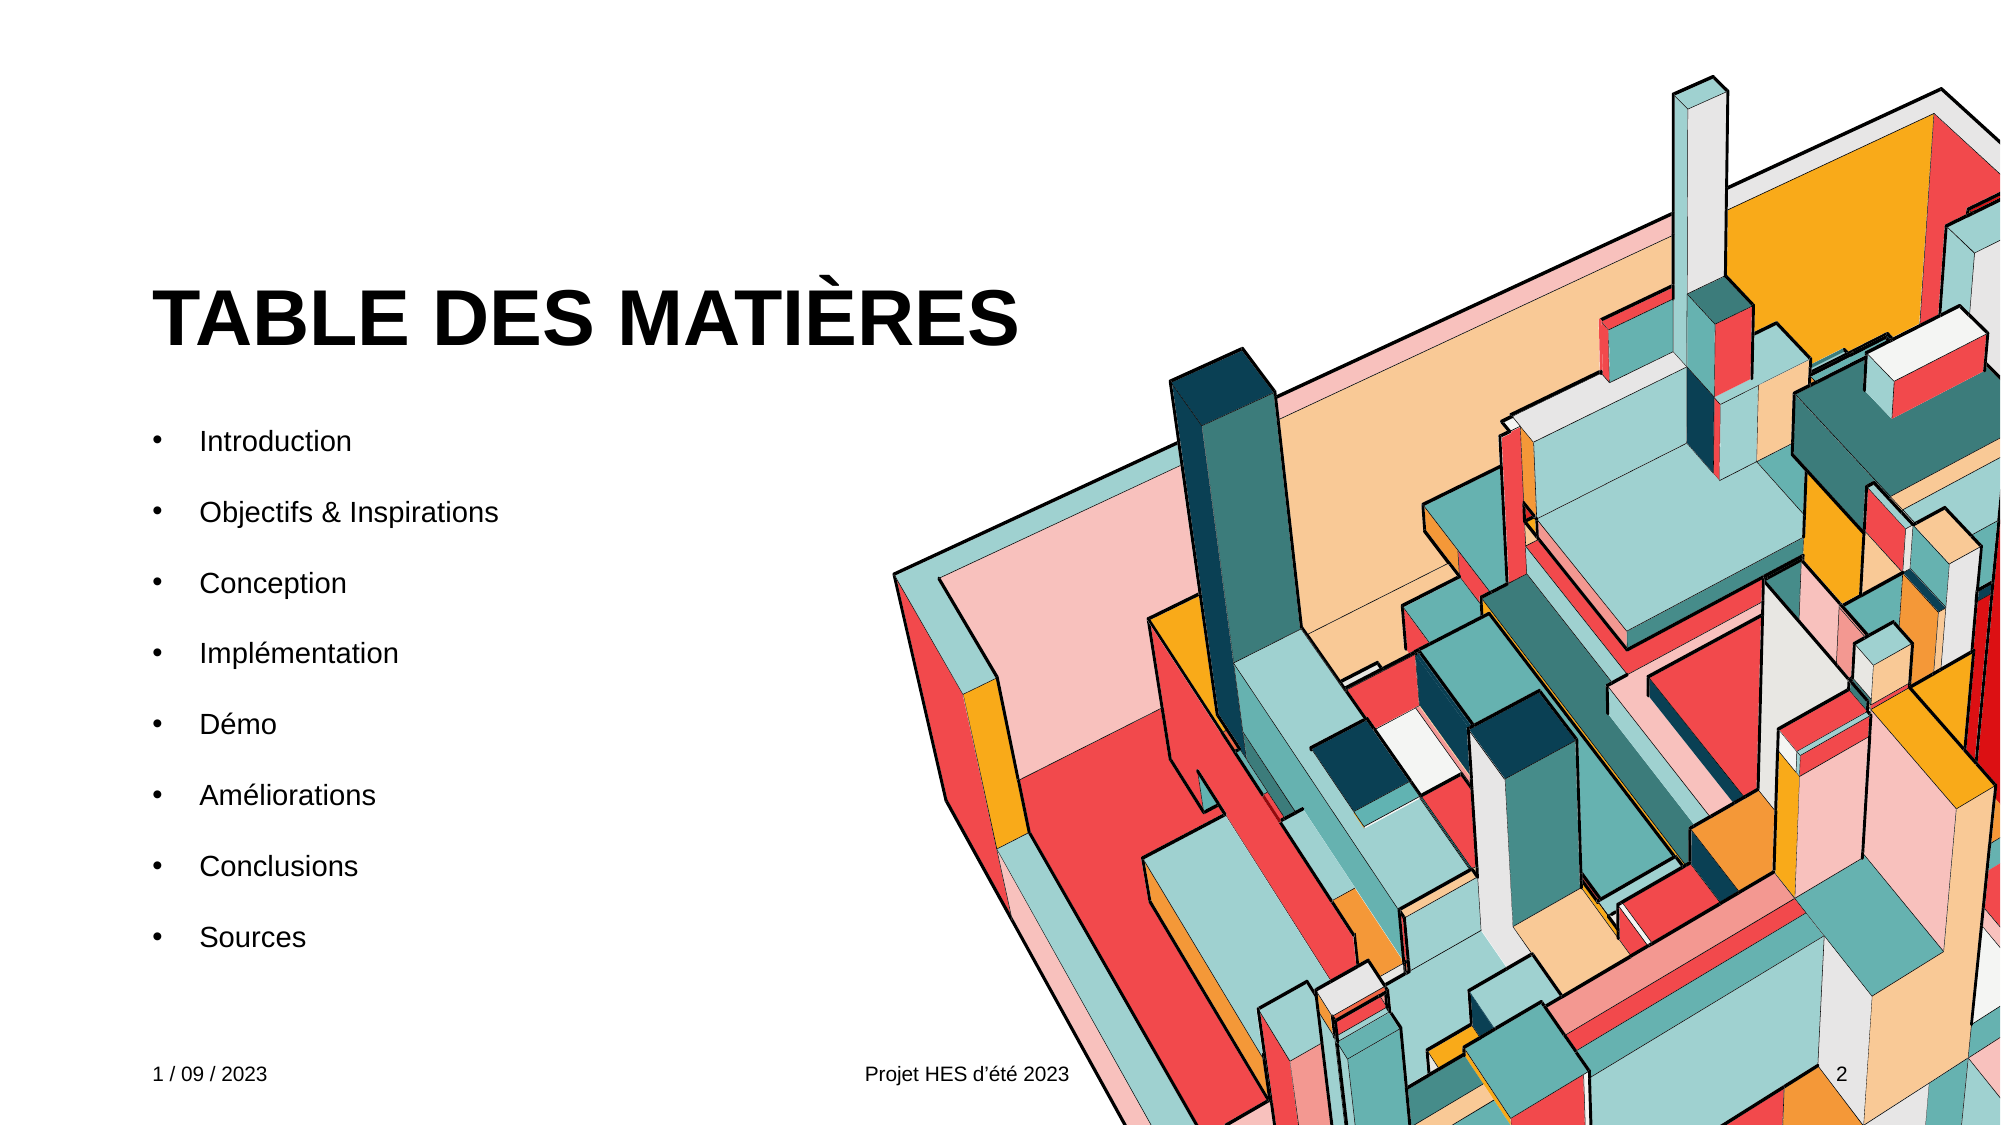

# Table des matières
Introduction
Objectifs & Inspirations
Conception
Implémentation
Démo
Améliorations
Conclusions
Sources

1 / 09 / 2023
Projet HES d’été 2023
2